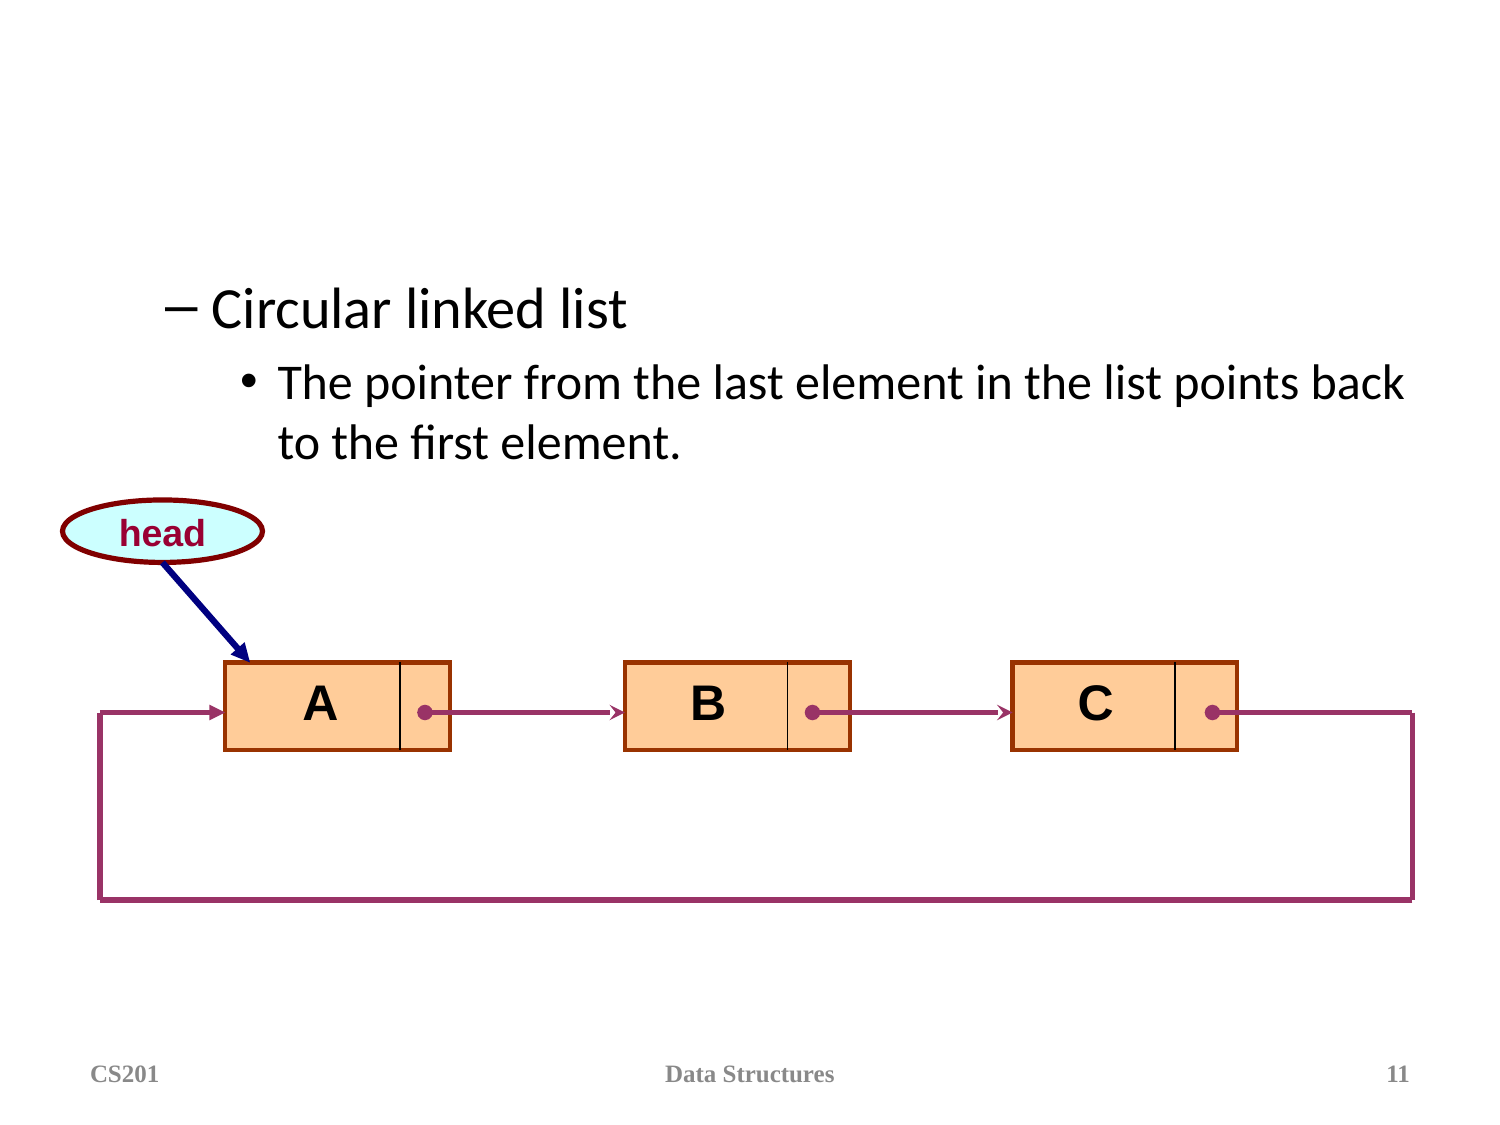

Circular linked list
The pointer from the last element in the list points back to the first element.
head

A

B

C
CS201
Data Structures
11